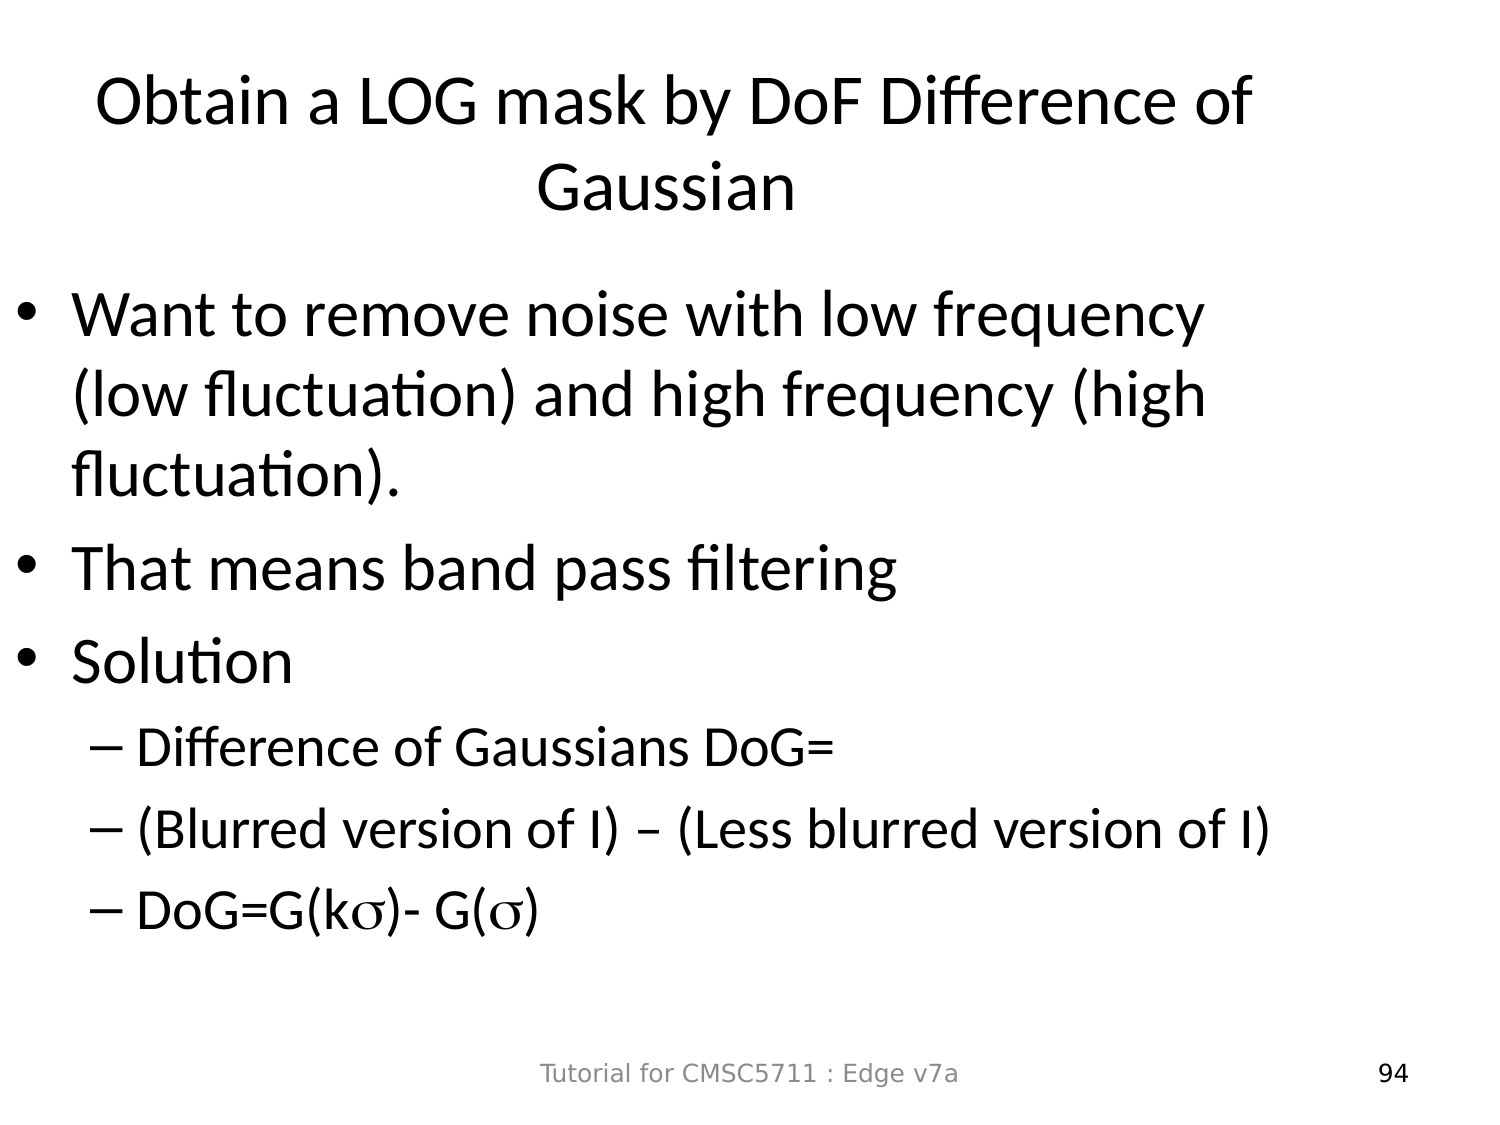

Obtain a LOG mask by DoF Difference of Gaussian
Want to remove noise with low frequency (low fluctuation) and high frequency (high fluctuation).
That means band pass filtering
Solution
Difference of Gaussians DoG=
(Blurred version of I) – (Less blurred version of I)
DoG=G(kσ)- G(σ)

Tutorial for CMSC5711 : Edge v7a
94